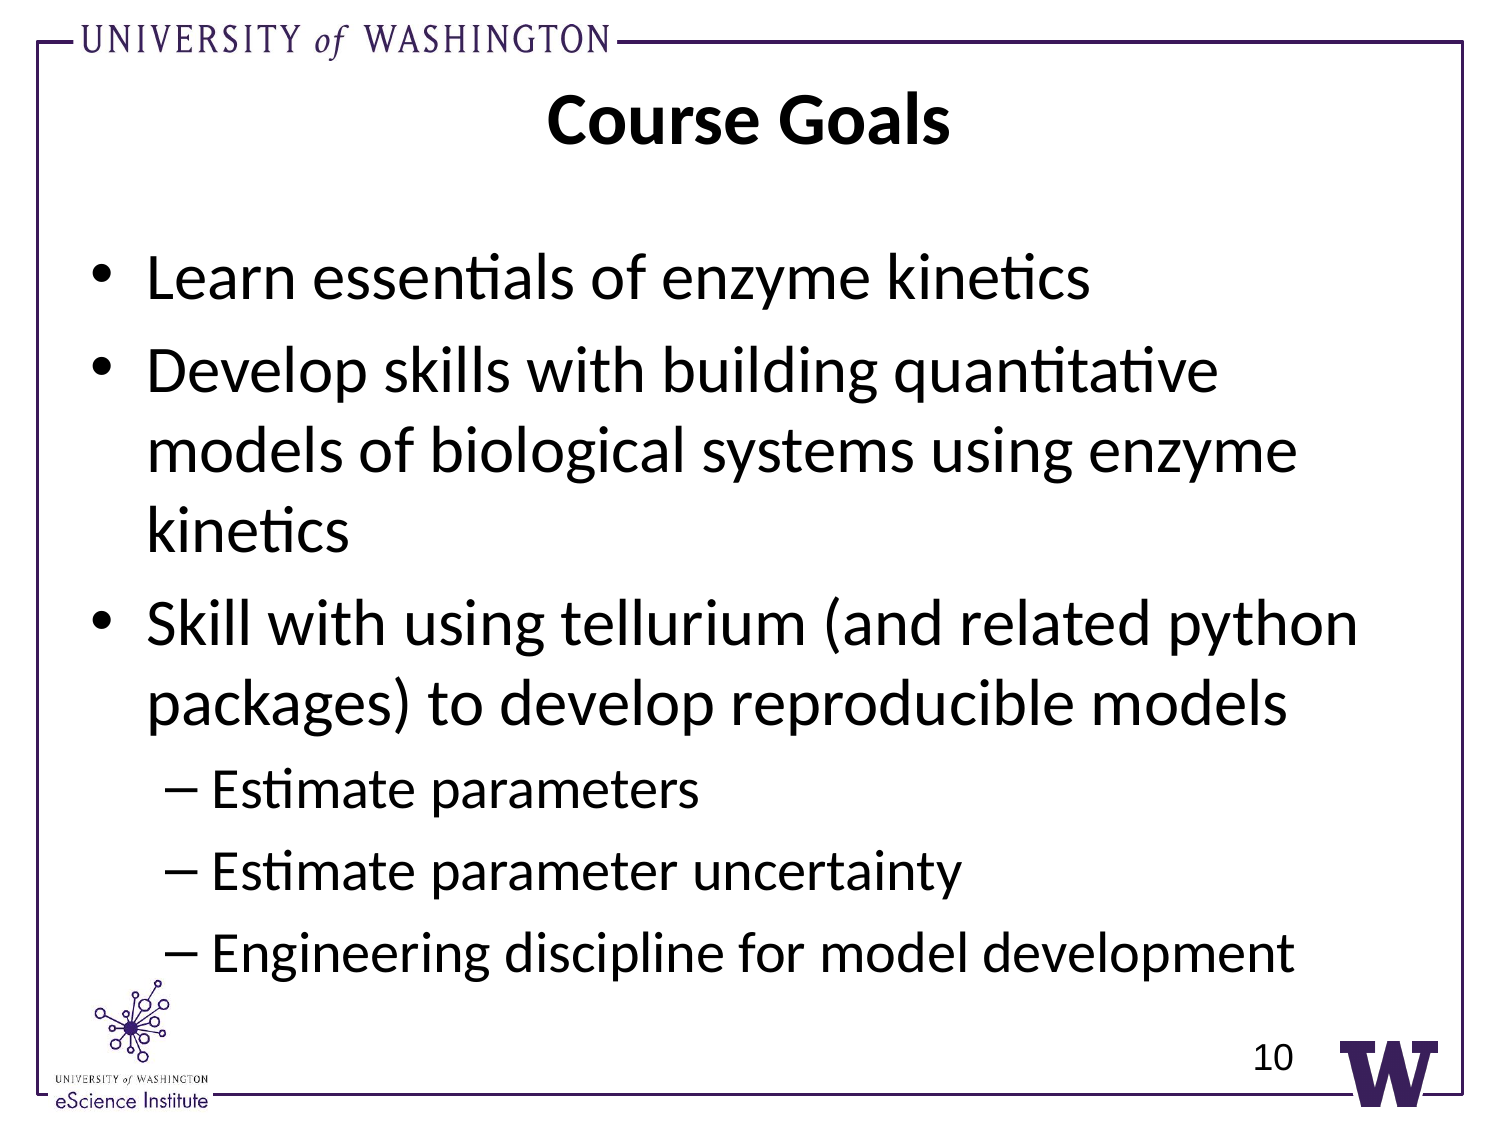

# Course Goals
Learn essentials of enzyme kinetics
Develop skills with building quantitative models of biological systems using enzyme kinetics
Skill with using tellurium (and related python packages) to develop reproducible models
Estimate parameters
Estimate parameter uncertainty
Engineering discipline for model development
10